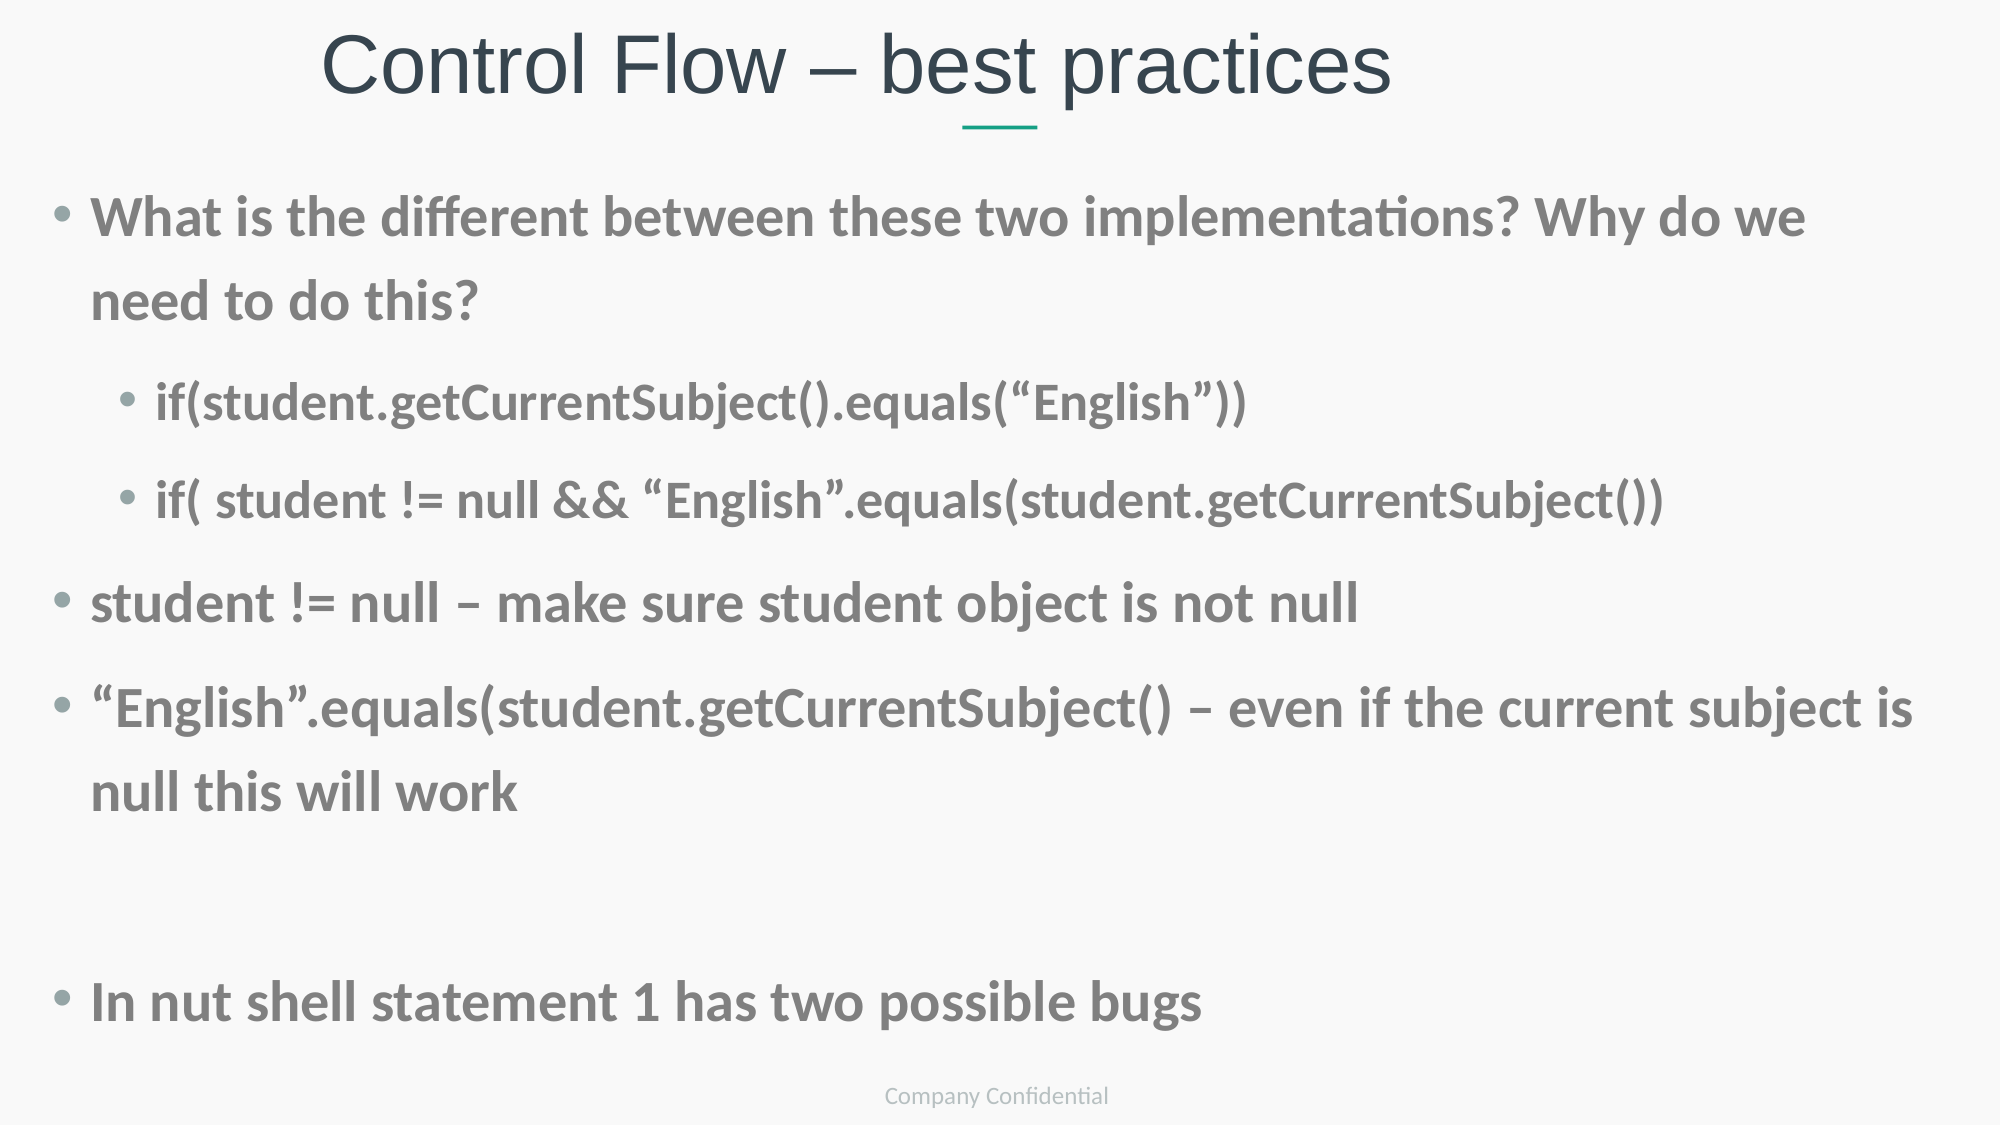

Control Flow – best practices

What is the different between these two implementations? Why do we need to do this?
if(student.getCurrentSubject().equals(“English”))
if( student != null && “English”.equals(student.getCurrentSubject())
student != null – make sure student object is not null
“English”.equals(student.getCurrentSubject() – even if the current subject is null this will work

In nut shell statement 1 has two possible bugs

Company Confidential